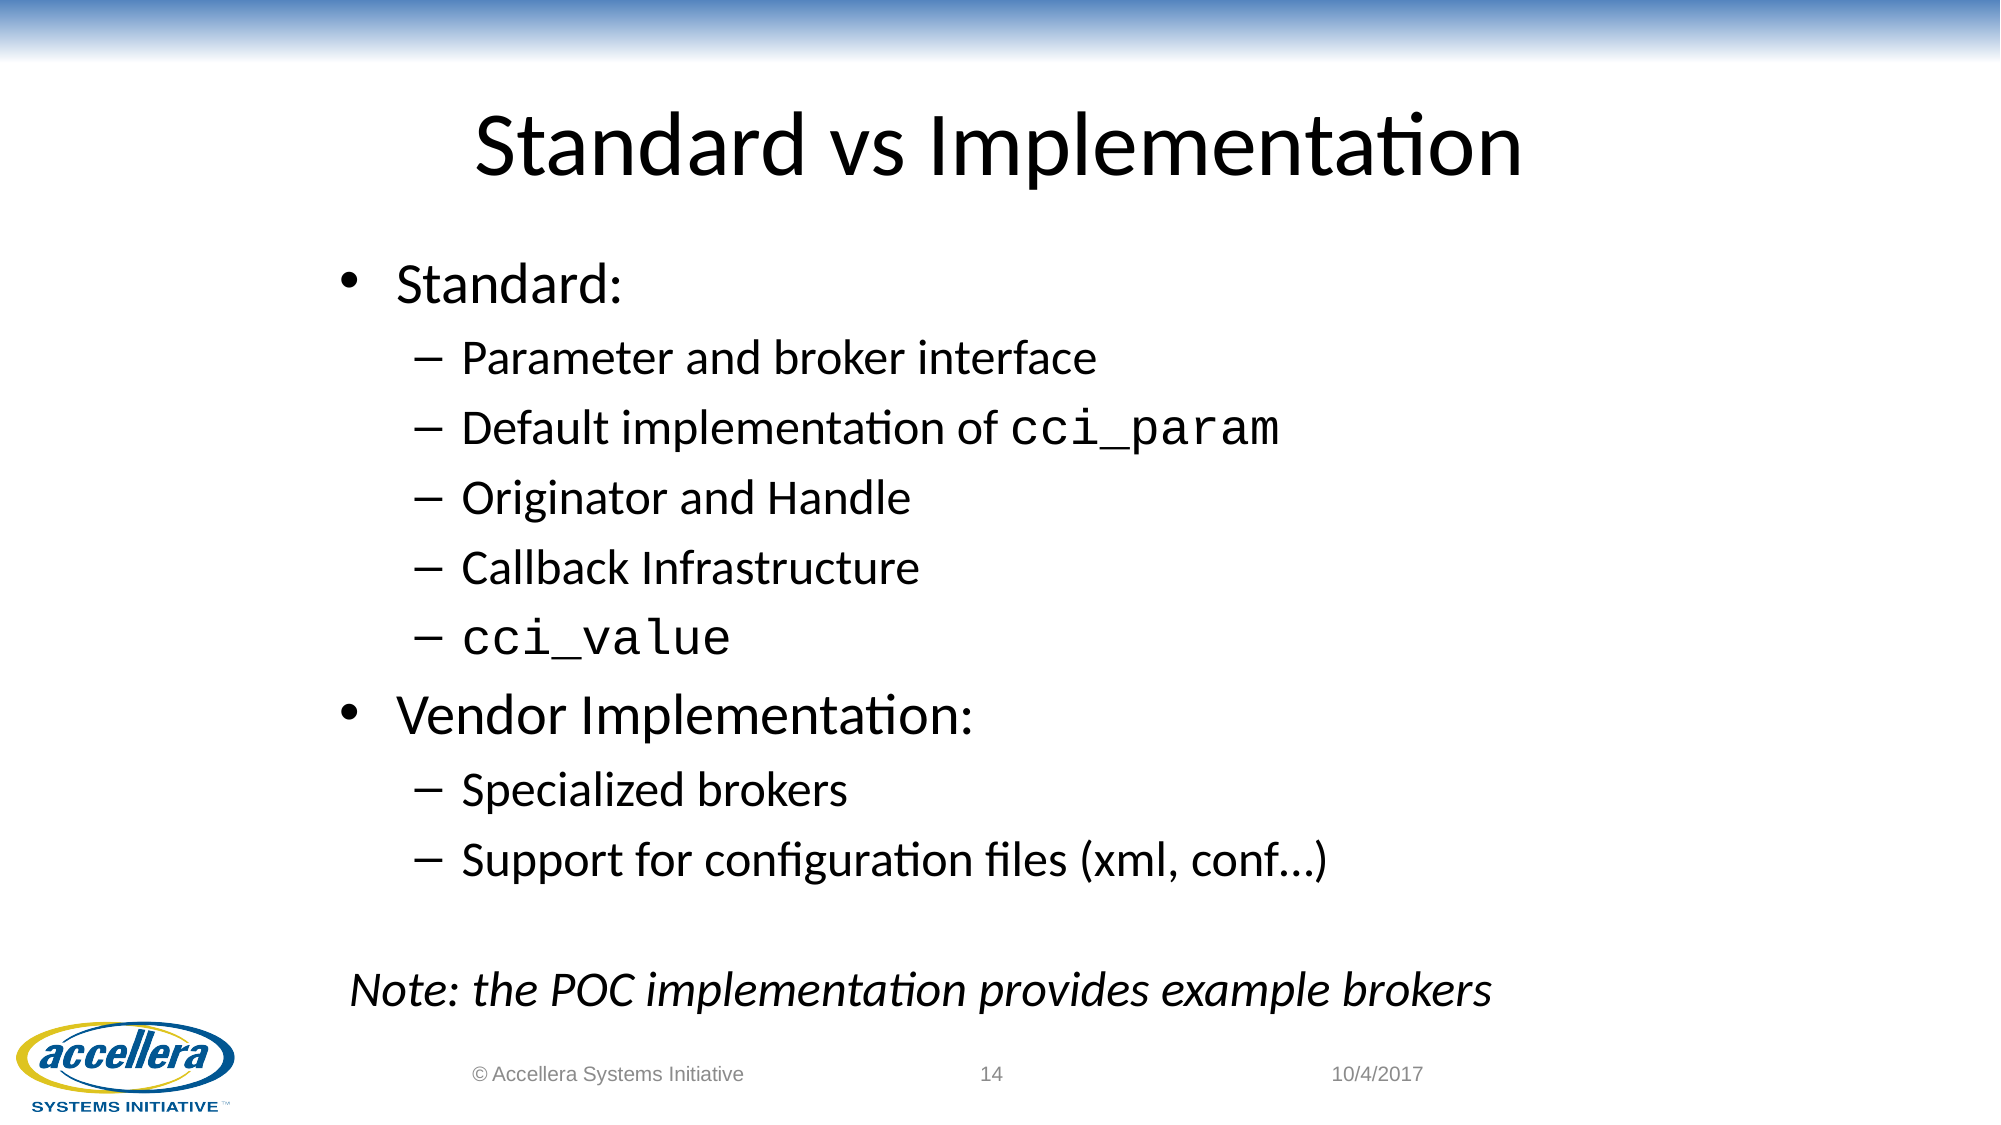

# Standard vs Implementation
Standard:
Parameter and broker interface
Default implementation of cci_param
Originator and Handle
Callback Infrastructure
cci_value
Vendor Implementation:
Specialized brokers
Support for configuration files (xml, conf…)
Note: the POC implementation provides example brokers
© Accellera Systems Initiative
14
10/4/2017